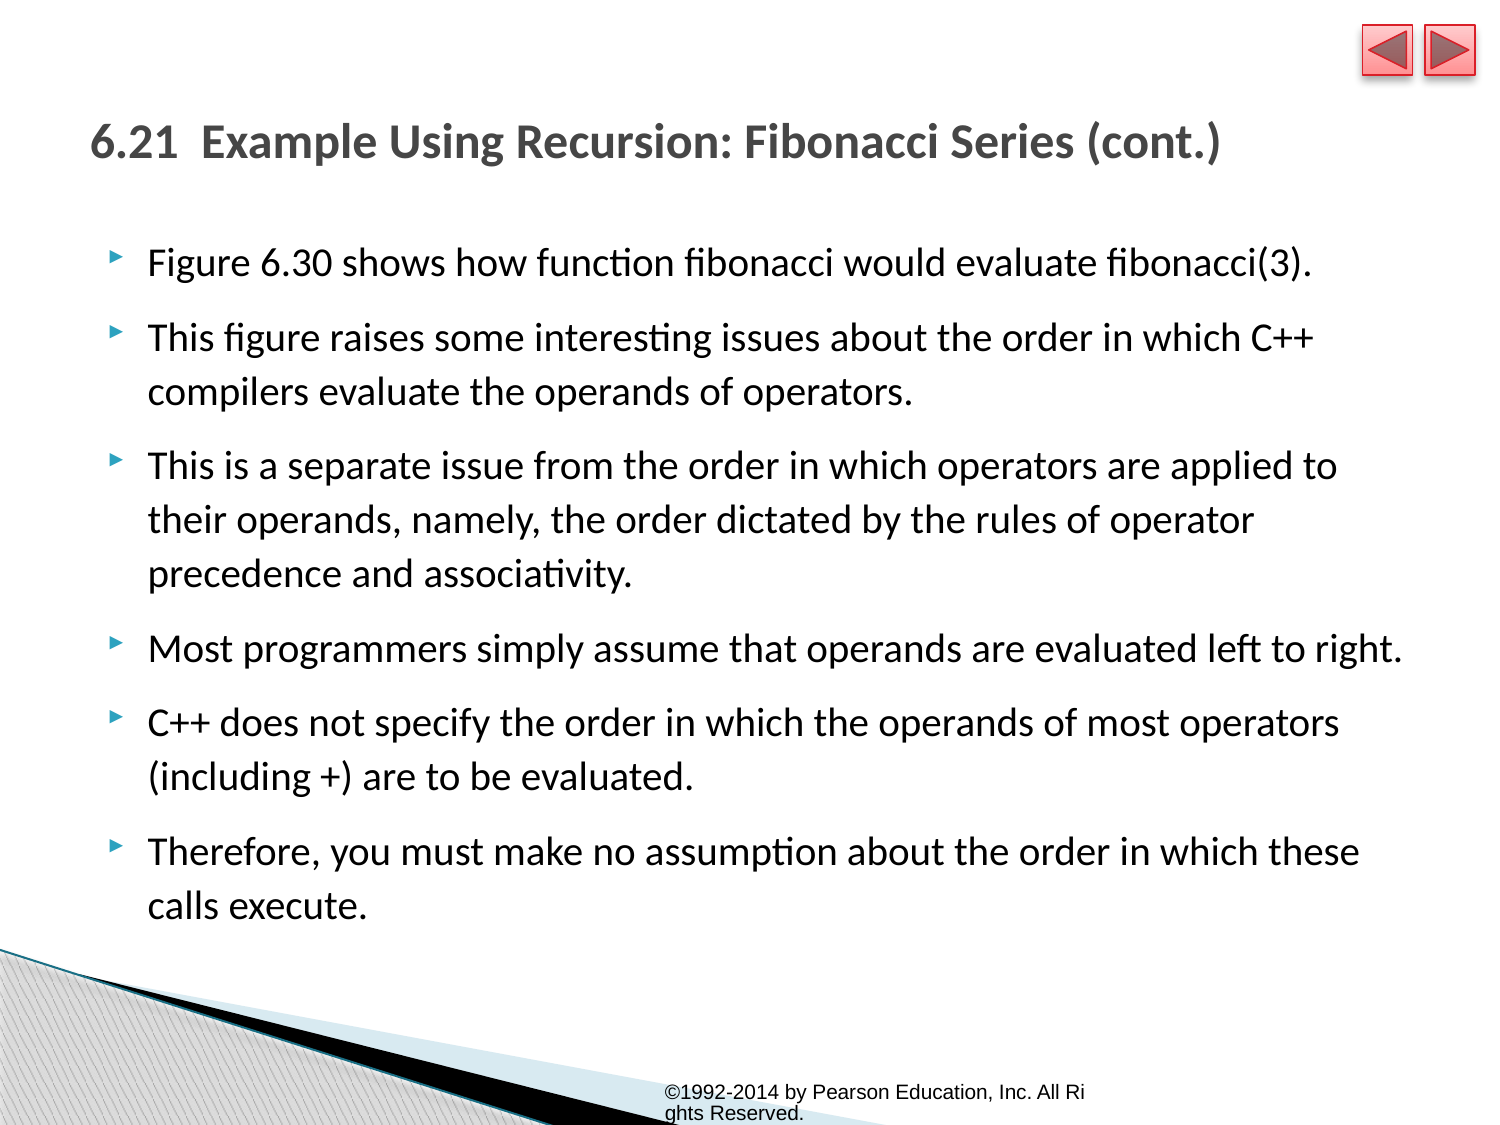

# 6.21  Example Using Recursion: Fibonacci Series (cont.)
Figure 6.30 shows how function fibonacci would evaluate fibonacci(3).
This figure raises some interesting issues about the order in which C++ compilers evaluate the operands of operators.
This is a separate issue from the order in which operators are applied to their operands, namely, the order dictated by the rules of operator precedence and associativity.
Most programmers simply assume that operands are evaluated left to right.
C++ does not specify the order in which the operands of most operators (including +) are to be evaluated.
Therefore, you must make no assumption about the order in which these calls execute.
©1992-2014 by Pearson Education, Inc. All Rights Reserved.